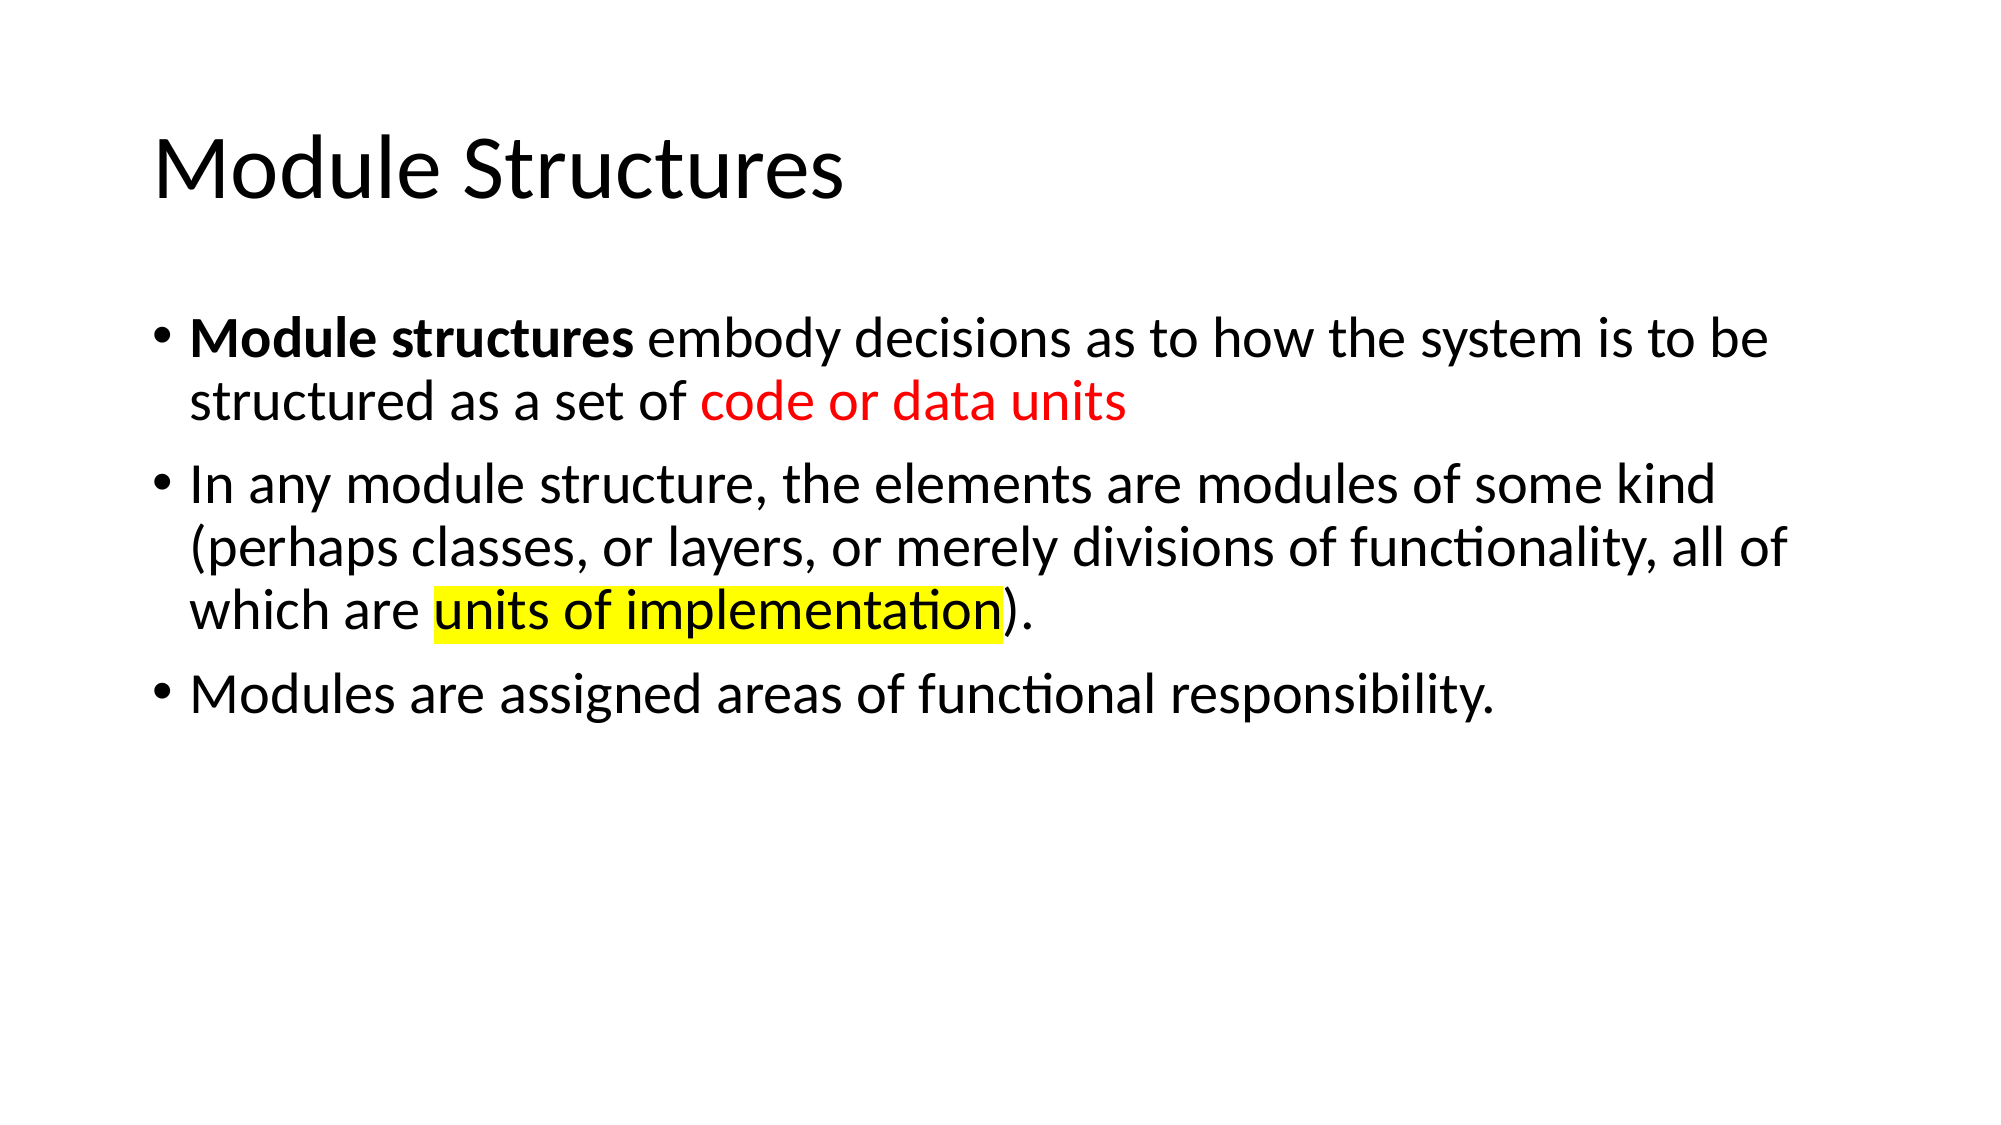

# Module Structures
Module structures embody decisions as to how the system is to be structured as a set of code or data units
In any module structure, the elements are modules of some kind (perhaps classes, or layers, or merely divisions of functionality, all of which are units of implementation).
Modules are assigned areas of functional responsibility.